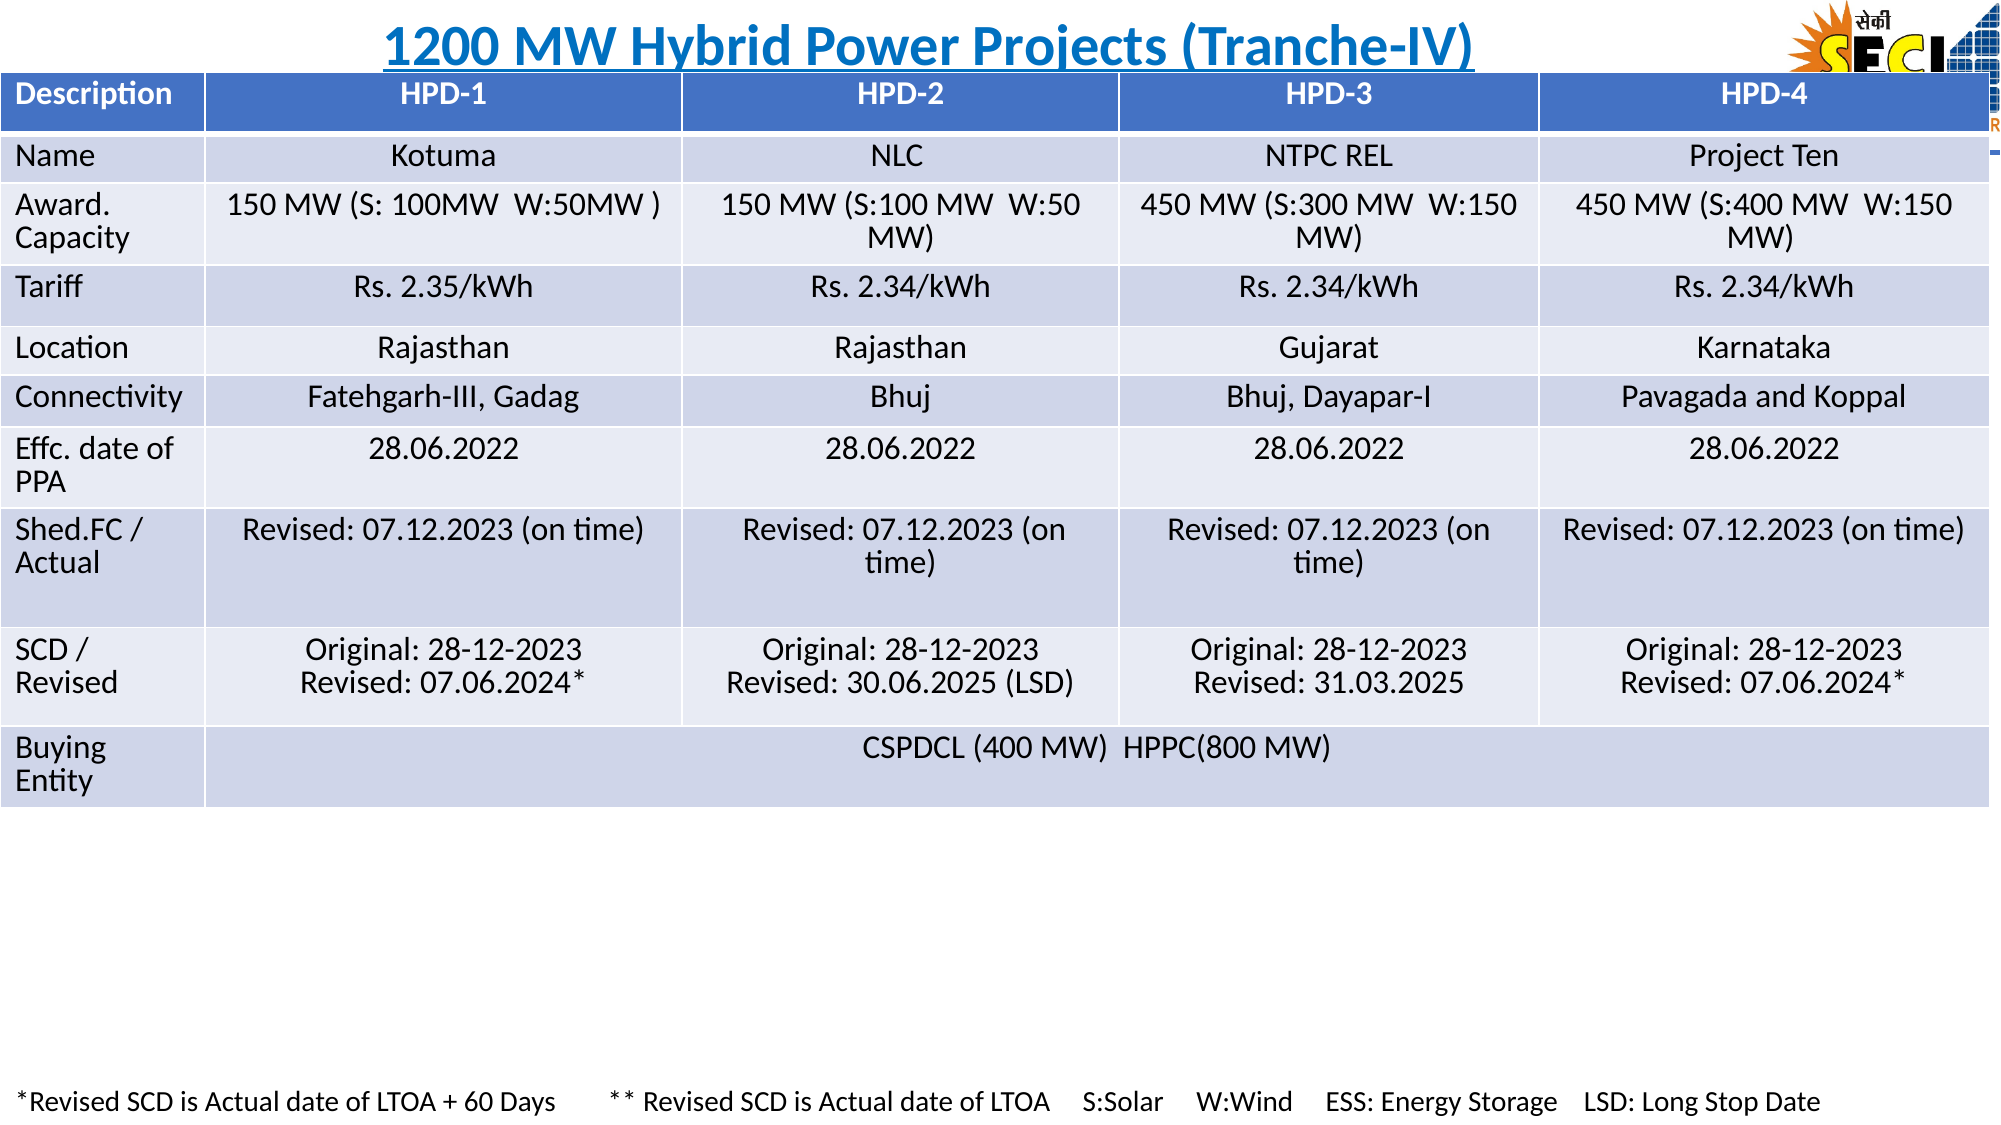

# 1200 MW Hybrid Power Projects (Tranche-IV)
| Description | HPD-1 | HPD-2 | HPD-3 | HPD-4 |
| --- | --- | --- | --- | --- |
| Name | Kotuma | NLC | NTPC REL | Project Ten |
| Award. Capacity | 150 MW (S: 100MW W:50MW ) | 150 MW (S:100 MW W:50 MW) | 450 MW (S:300 MW W:150 MW) | 450 MW (S:400 MW W:150 MW) |
| Tariff | Rs. 2.35/kWh | Rs. 2.34/kWh | Rs. 2.34/kWh | Rs. 2.34/kWh |
| Location | Rajasthan | Rajasthan | Gujarat | Karnataka |
| Connectivity | Fatehgarh-III, Gadag | Bhuj | Bhuj, Dayapar-I | Pavagada and Koppal |
| Effc. date of PPA | 28.06.2022 | 28.06.2022 | 28.06.2022 | 28.06.2022 |
| Shed.FC / Actual | Revised: 07.12.2023 (on time) | Revised: 07.12.2023 (on time) | Revised: 07.12.2023 (on time) | Revised: 07.12.2023 (on time) |
| SCD / Revised | Original: 28-12-2023 Revised: 07.06.2024\* | Original: 28-12-2023 Revised: 30.06.2025 (LSD) | Original: 28-12-2023 Revised: 31.03.2025 | Original: 28-12-2023 Revised: 07.06.2024\* |
| Buying Entity | CSPDCL (400 MW) HPPC(800 MW) |  |  |  |
*Revised SCD is Actual date of LTOA + 60 Days        ** Revised SCD is Actual date of LTOA     S:Solar     W:Wind     ESS: Energy Storage    LSD: Long Stop Date